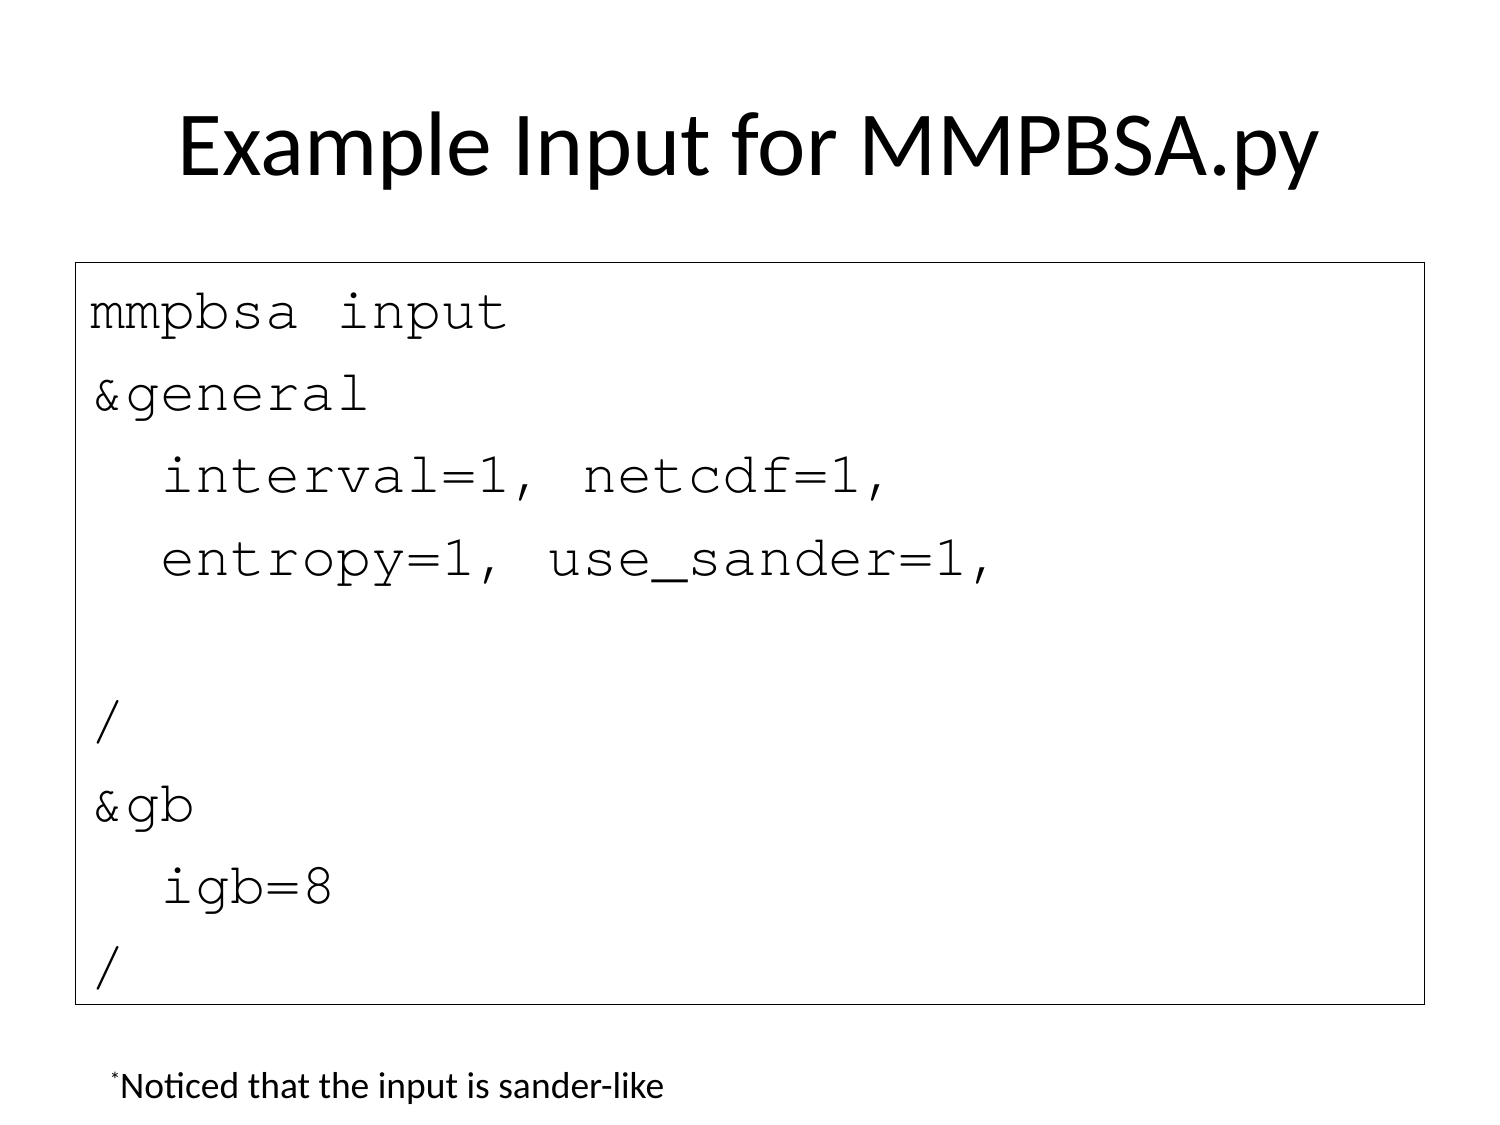

# Example Input for MMPBSA.py
mmpbsa input
&general
  interval=1, netcdf=1,
  entropy=1, use_sander=1,

/
&gb
  igb=8
/
*Noticed that the input is sander-like